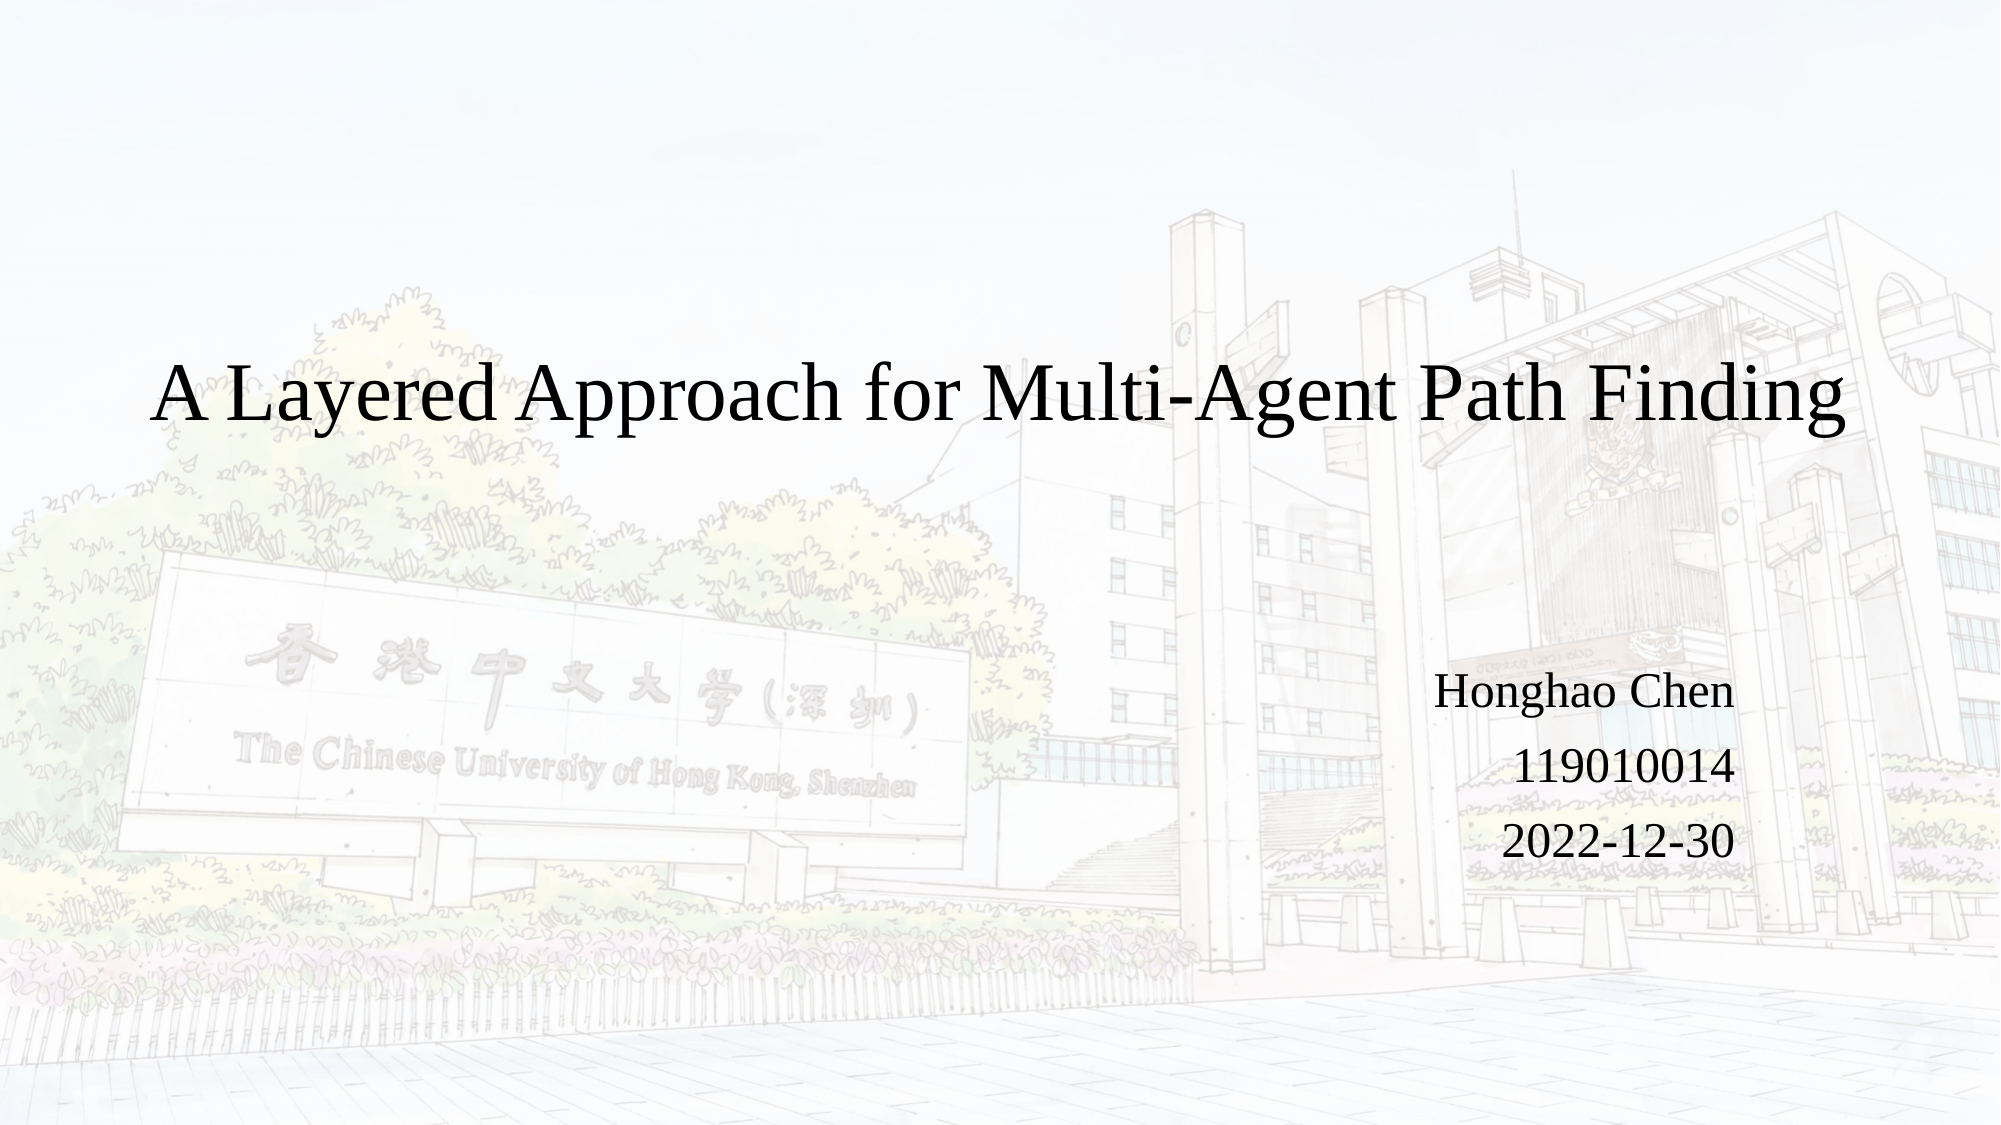

# A Layered Approach for Multi-Agent Path Finding
Honghao Chen
119010014
2022-12-30